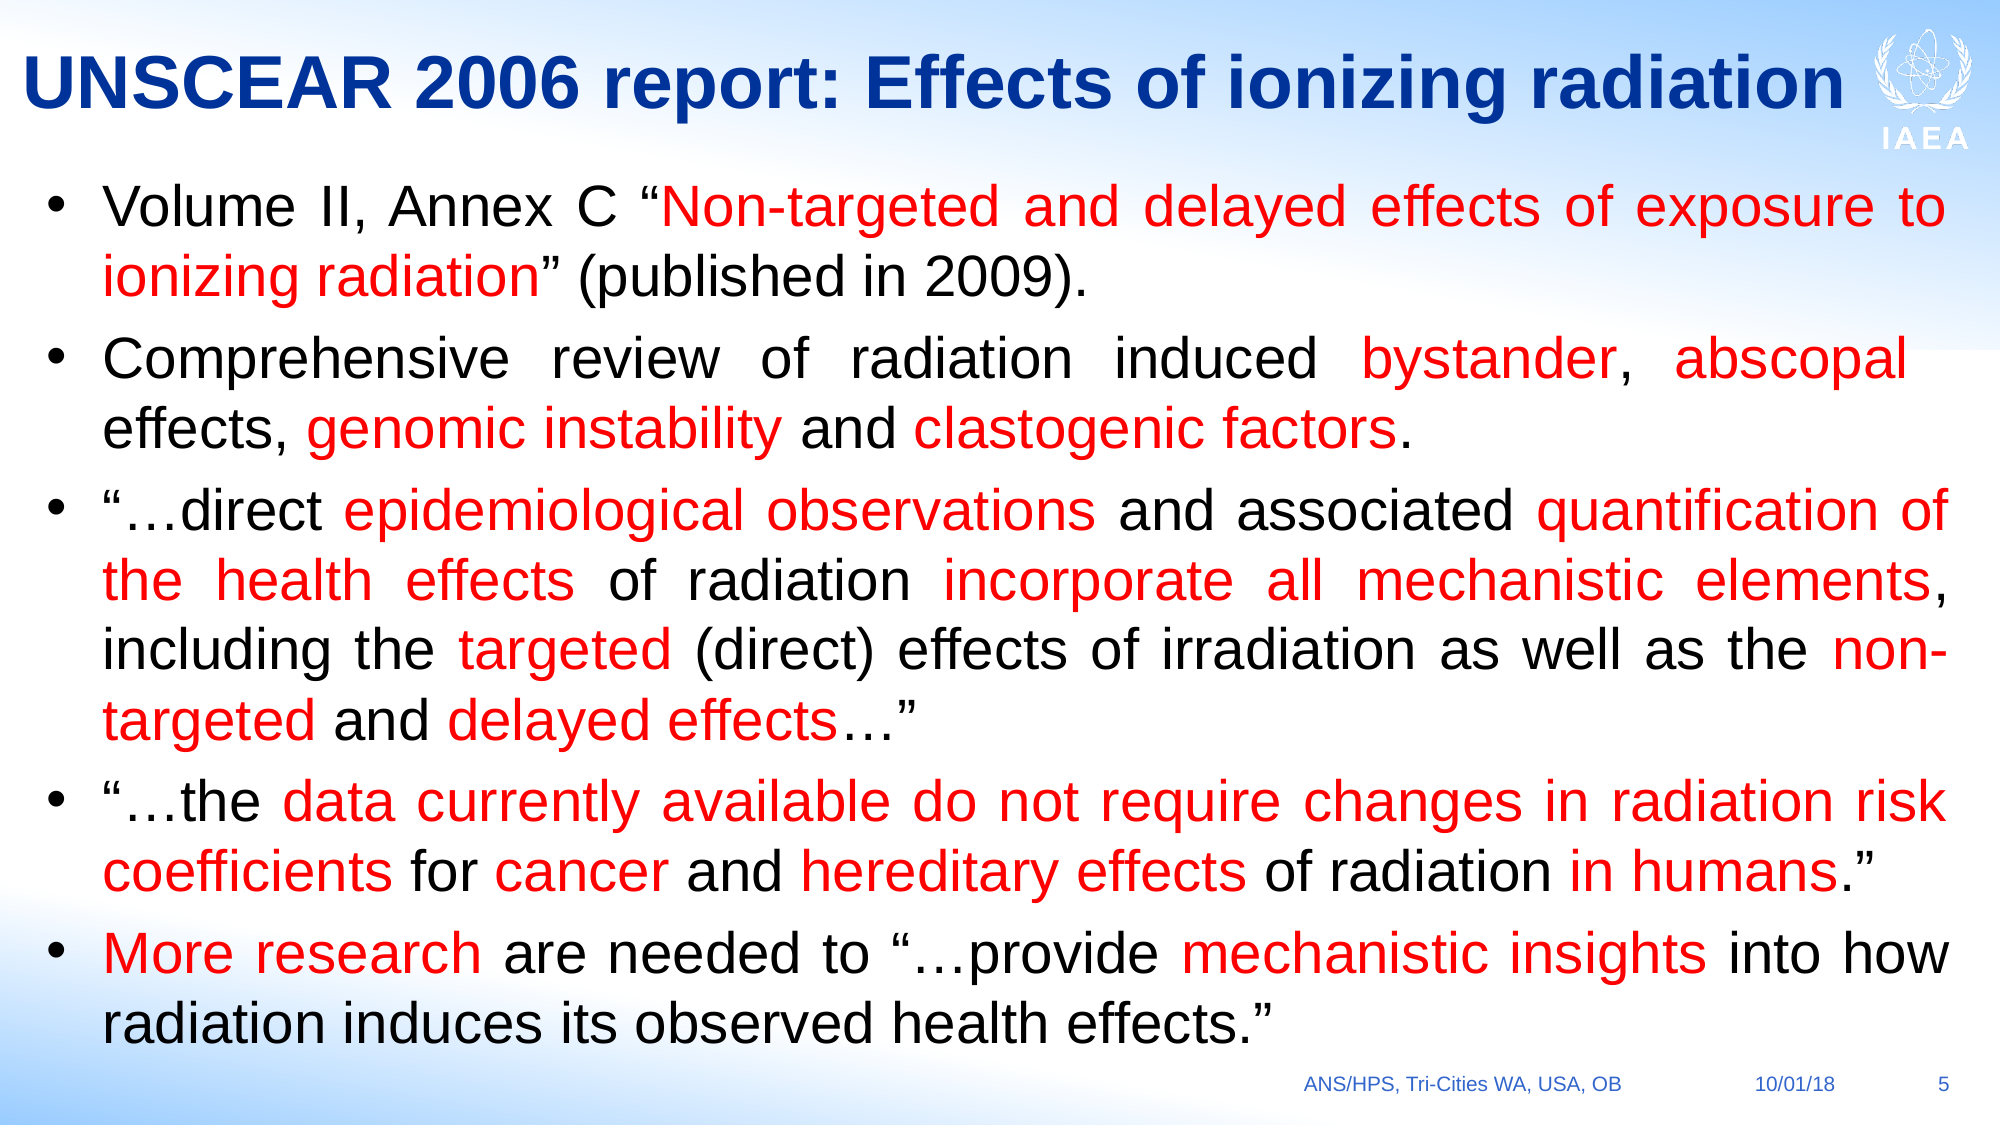

# UNSCEAR 2006 report: Effects of ionizing radiation
Volume II, Annex C “Non-targeted and delayed effects of exposure to ionizing radiation” (published in 2009).
Comprehensive review of radiation induced bystander, abscopal  effects, genomic instability and clastogenic factors.
“…direct epidemiological observations and associated quantification of the health effects of radiation incorporate all mechanistic elements, including the targeted (direct) effects of irradiation as well as the non-targeted and delayed effects…”
“…the data currently available do not require changes in radiation risk coefficients for cancer and hereditary effects of radiation in humans.”
More research are needed to “…provide mechanistic insights into how radiation induces its observed health effects.”
ANS/HPS, Tri-Cities WA, USA, OB
10/01/18
5